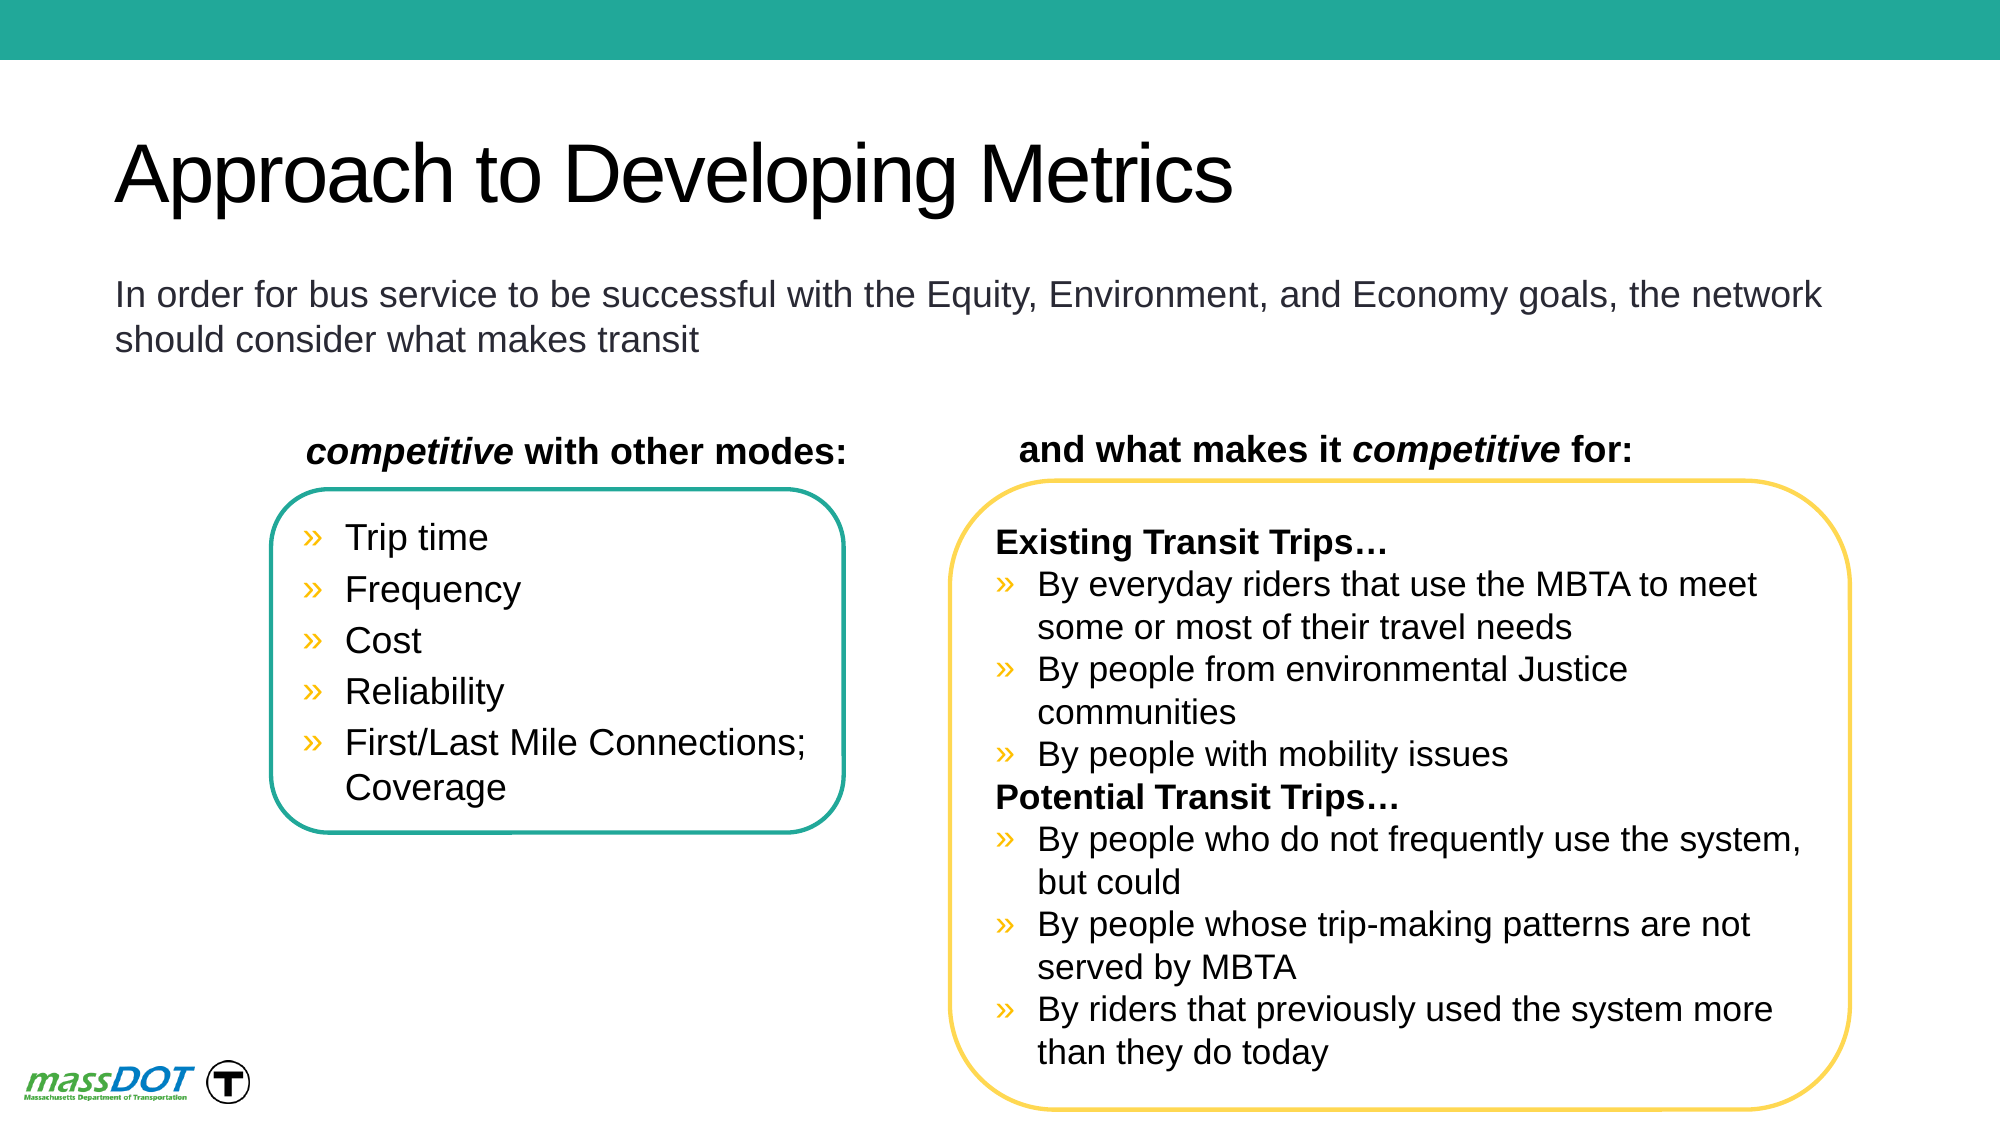

# Approach to Developing Metrics
In order for bus service to be successful with the Equity, Environment, and Economy goals, the network should consider what makes transit

and what makes it competitive for:
competitive with other modes:
Existing Transit Trips…
By everyday riders that use the MBTA to meet some or most of their travel needs
By people from environmental Justice communities
By people with mobility issues
Potential Transit Trips…
By people who do not frequently use the system, but could
By people whose trip-making patterns are not served by MBTA
By riders that previously used the system more than they do today
Trip time
Frequency
Cost
Reliability
First/Last Mile Connections; Coverage